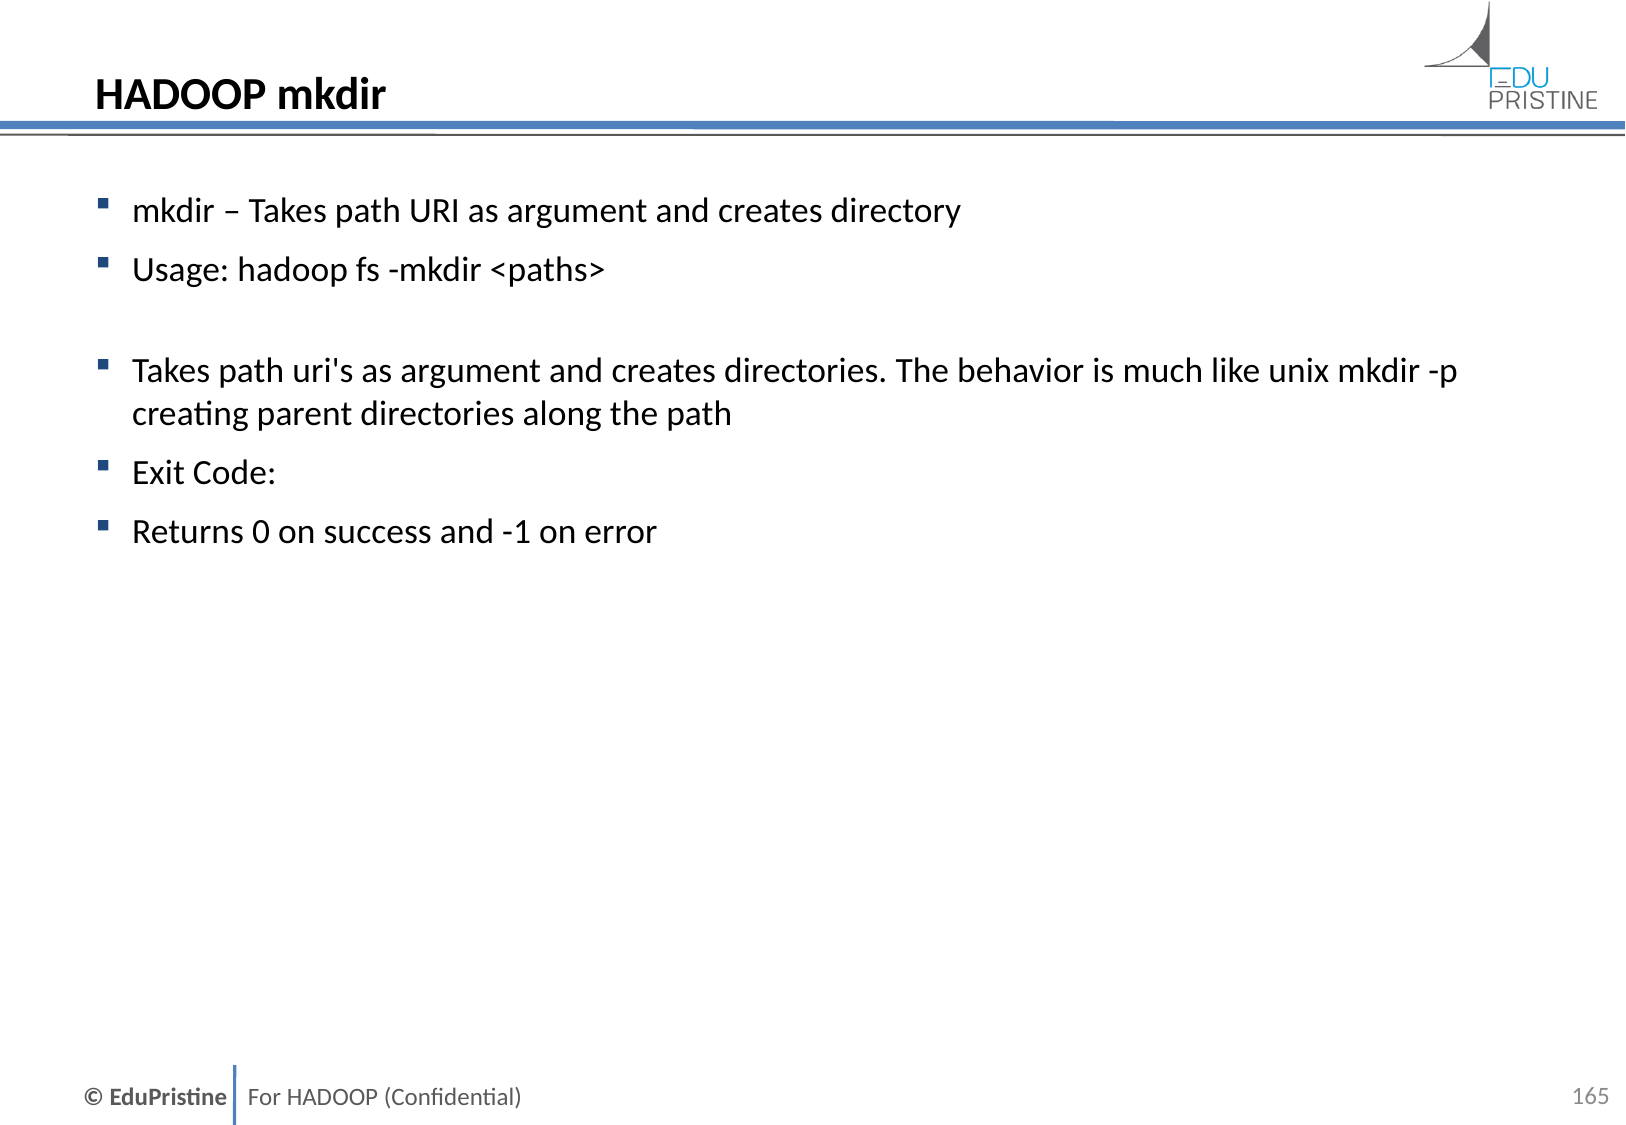

# HADOOP mkdir
mkdir – Takes path URI as argument and creates directory
Usage: hadoop fs -mkdir <paths>
Takes path uri's as argument and creates directories. The behavior is much like unix mkdir -p creating parent directories along the path
Exit Code:
Returns 0 on success and -1 on error
165